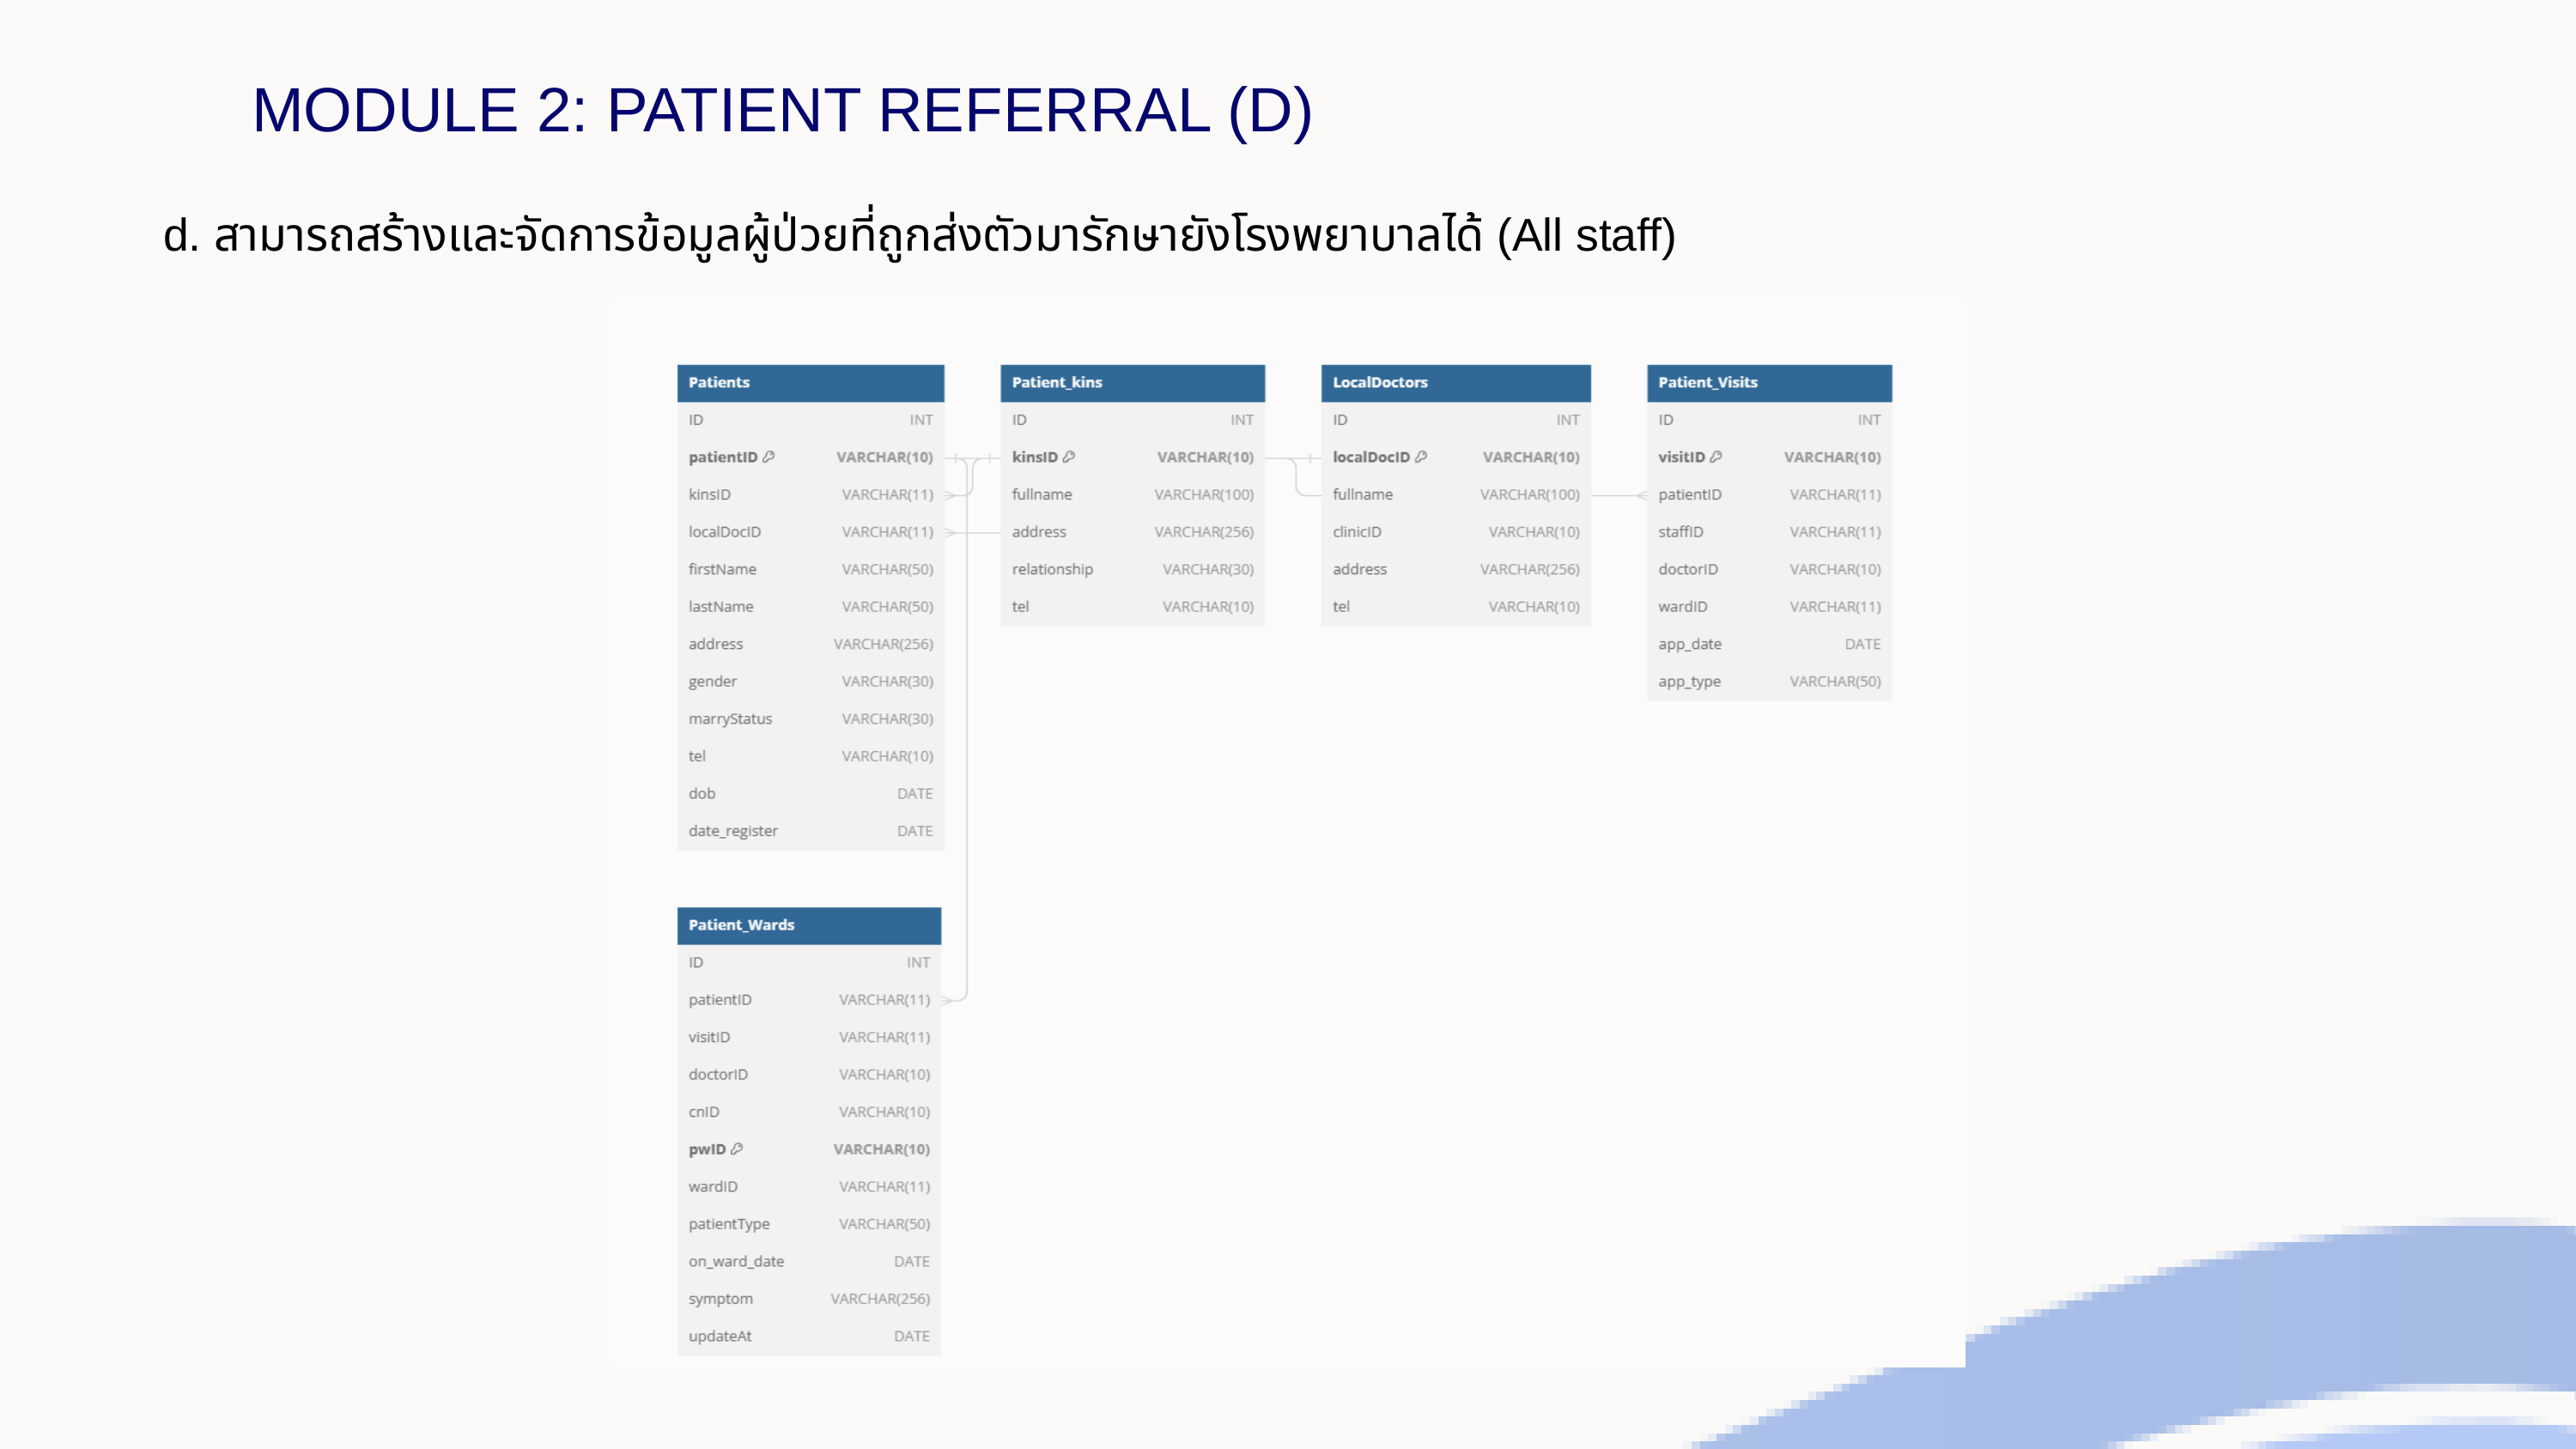

MODULE 2: PATIENT REFERRAL (D)
d. สามารถสร้างและจัดการข้อมูลผู้ป่วยที่ถูกส่งตัวมารักษายังโรงพยาบาลได้ (All staff)